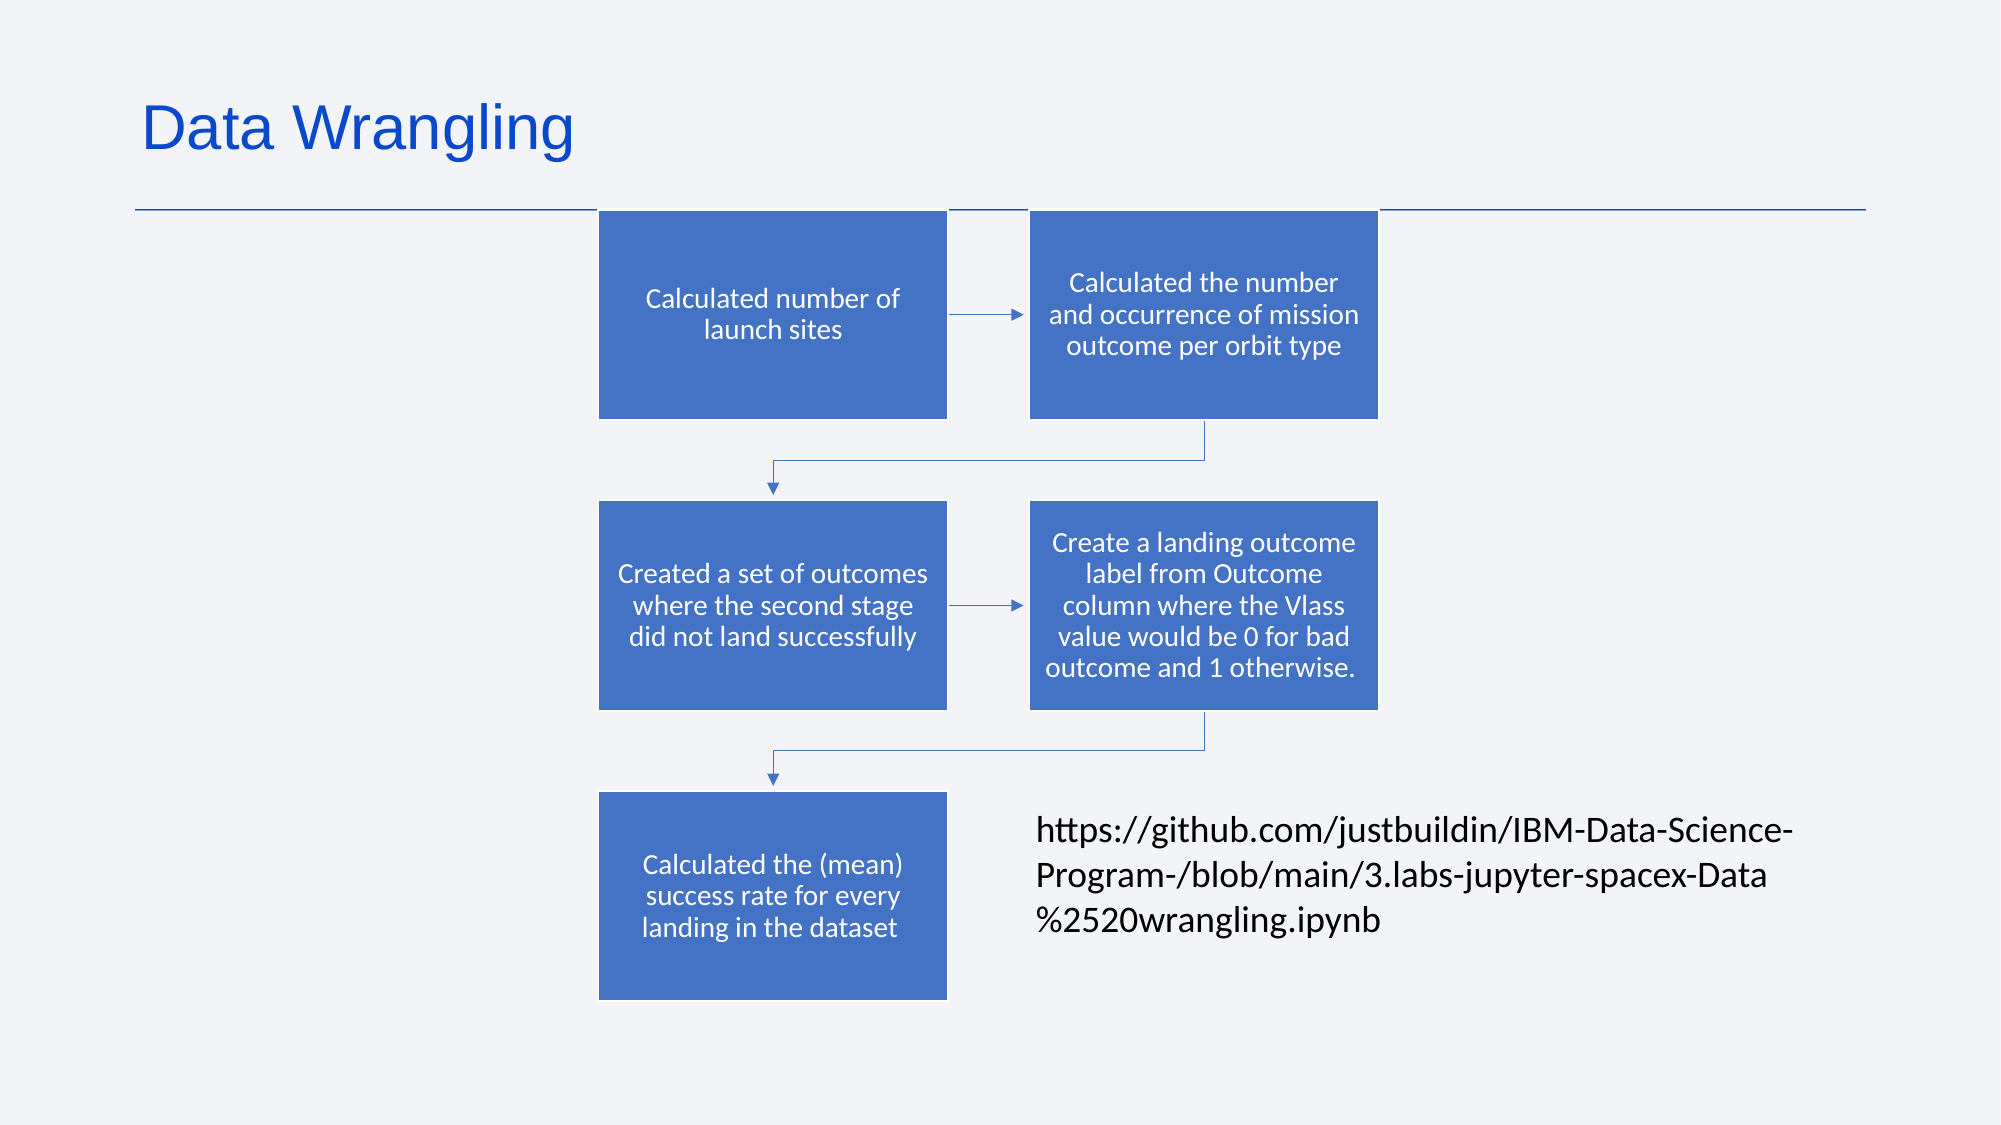

Data Wrangling

Calculated number of launch sites

Calculated the number and occurrence of mission outcome per orbit type

Created a set of outcomes where the second stage did not land successfully

Create a landing outcome label from Outcome column where the Vlass value would be 0 for bad outcome and 1 otherwise.

Calculated the (mean) success rate for every landing in the dataset

https://github.com/justbuildin/IBM-Data-Science-Program-/blob/main/3.labs-jupyter-spacex-Data%2520wrangling.ipynb
11